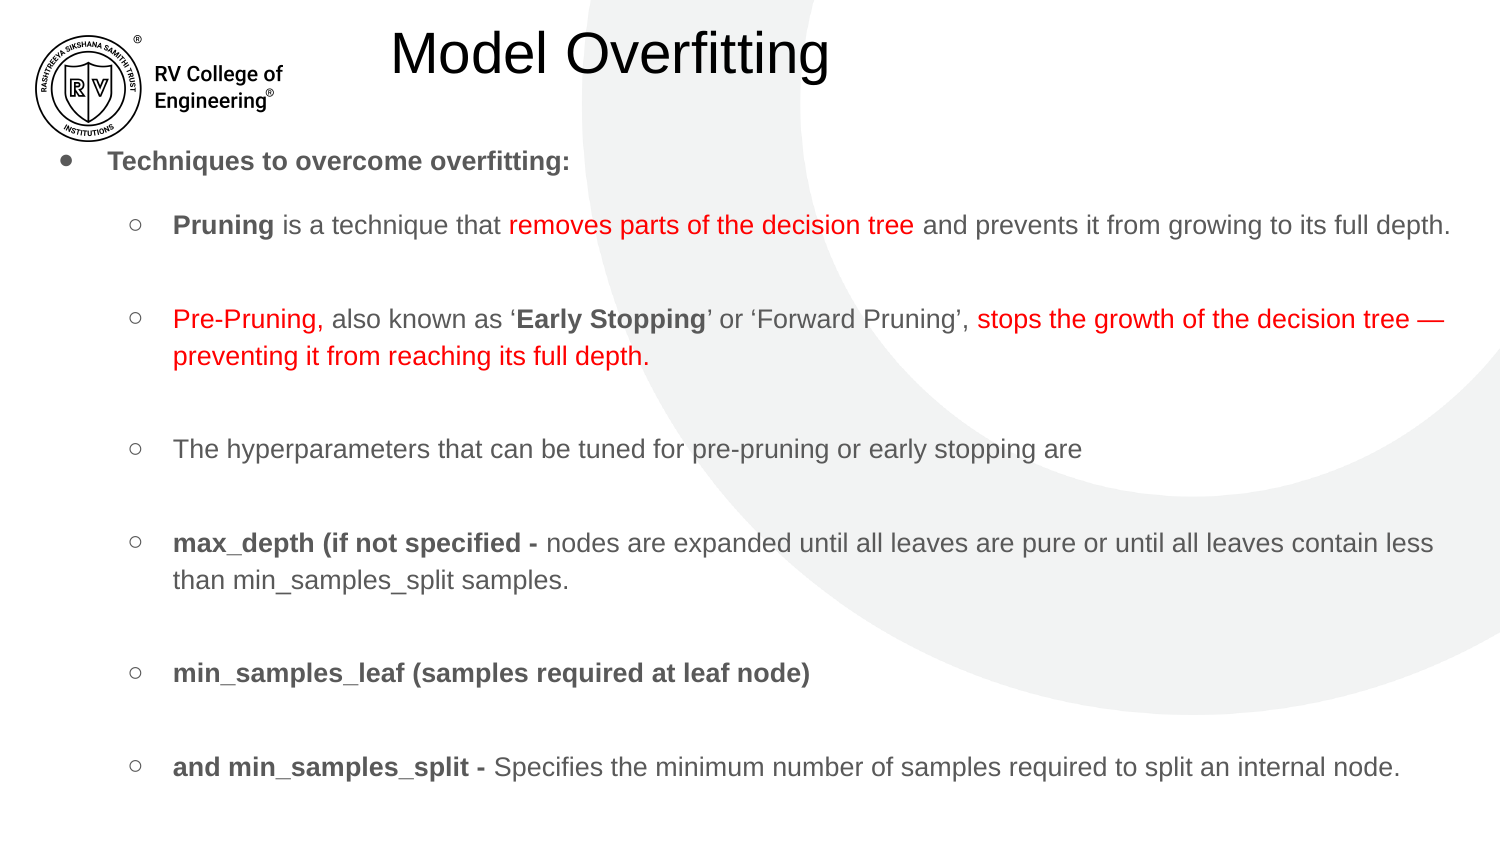

# Model Overfitting
Techniques to overcome overfitting:

Pruning is a technique that removes parts of the decision tree and prevents it from growing to its full depth.

Pre-Pruning, also known as ‘Early Stopping’ or ‘Forward Pruning’, stops the growth of the decision tree — preventing it from reaching its full depth.

The hyperparameters that can be tuned for pre-pruning or early stopping are

max_depth (if not specified - nodes are expanded until all leaves are pure or until all leaves contain less than min_samples_split samples.

min_samples_leaf (samples required at leaf node)

and min_samples_split - Specifies the minimum number of samples required to split an internal node.